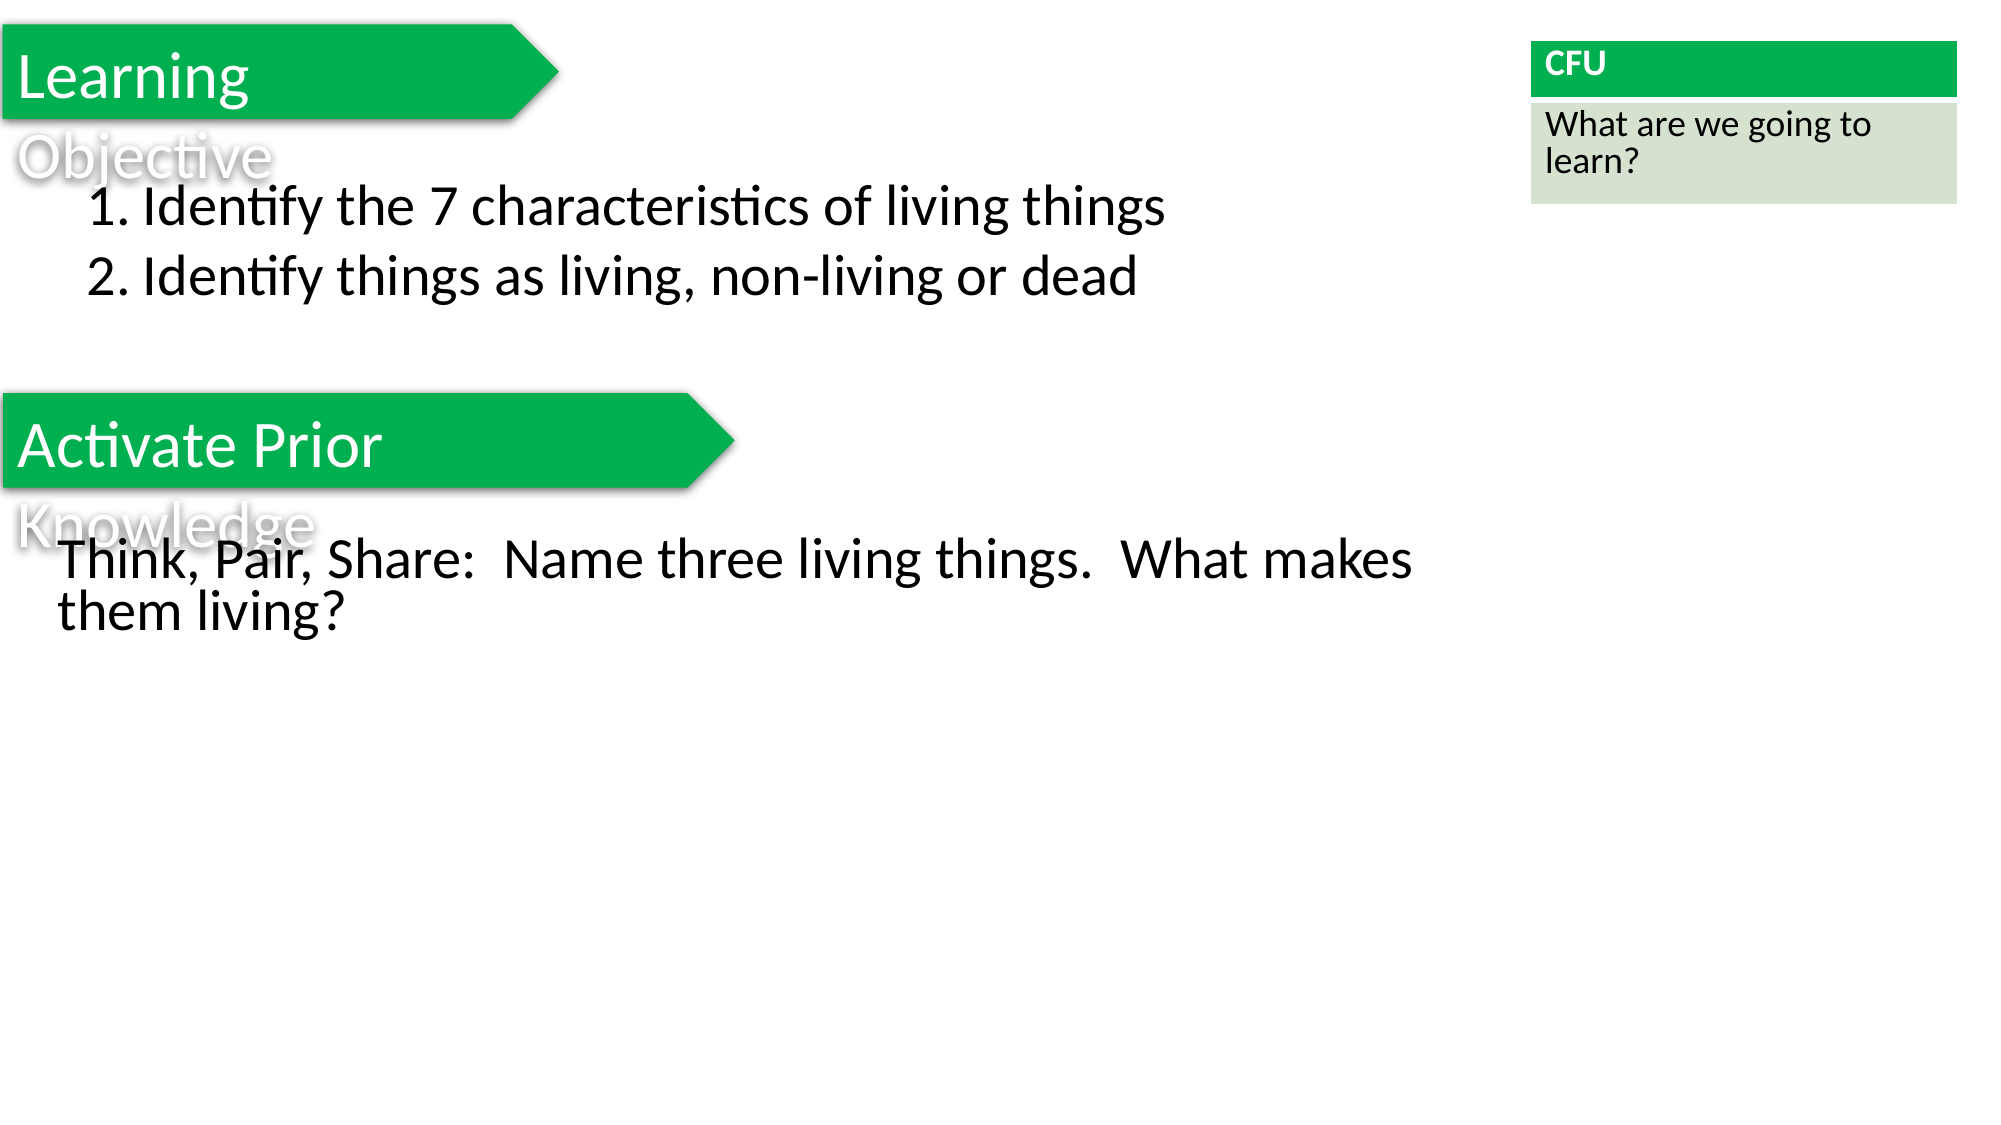

Learning Objective
| CFU |
| --- |
| What are we going to learn? |
Identify the 7 characteristics of living things
Identify things as living, non-living or dead
Activate Prior Knowledge
Think, Pair, Share:  Name three living things.  What makes them living?